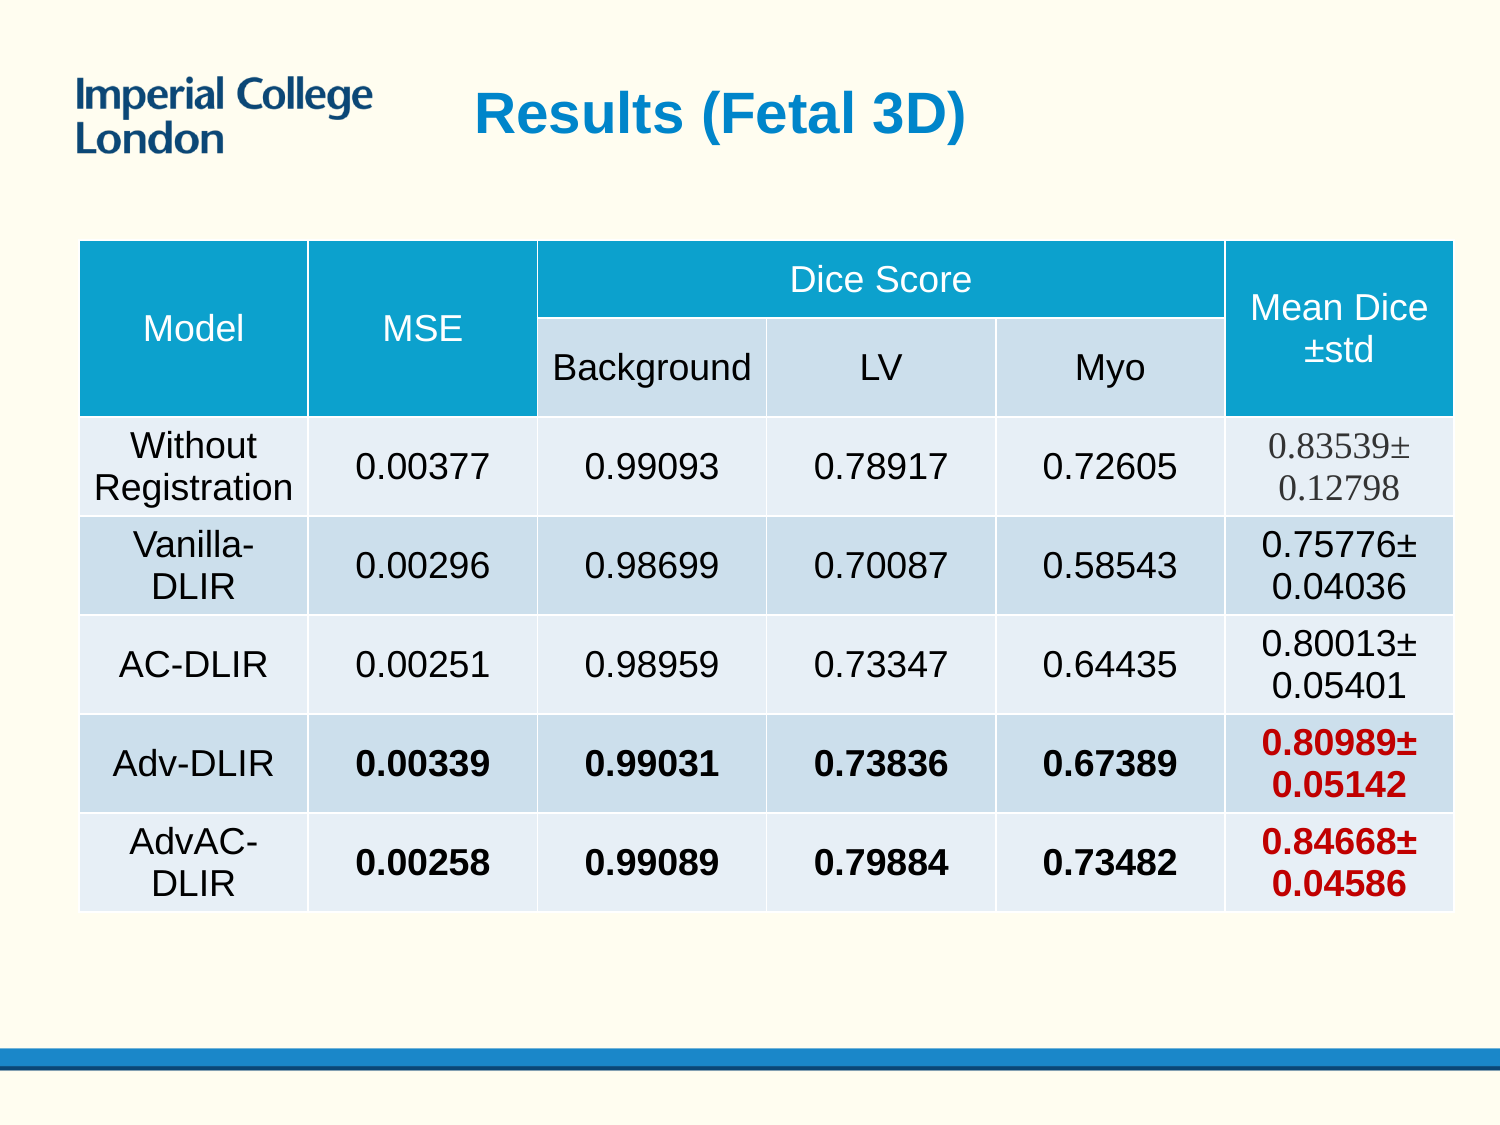

Results (Fetal 3D)
| Model | MSE | Dice Score |  |  | Mean Dice ±std |
| --- | --- | --- | --- | --- | --- |
|  |  | Background | LV | Myo |  |
| Without Registration | 0.00377 | 0.99093 | 0.78917 | 0.72605 | 0.83539± 0.12798 |
| Vanilla-DLIR | 0.00296 | 0.98699 | 0.70087 | 0.58543 | 0.75776± 0.04036 |
| AC-DLIR | 0.00251 | 0.98959 | 0.73347 | 0.64435 | 0.80013± 0.05401 |
| Adv-DLIR | 0.00339 | 0.99031 | 0.73836 | 0.67389 | 0.80989± 0.05142 |
| AdvAC-DLIR | 0.00258 | 0.99089 | 0.79884 | 0.73482 | 0.84668± 0.04586 |